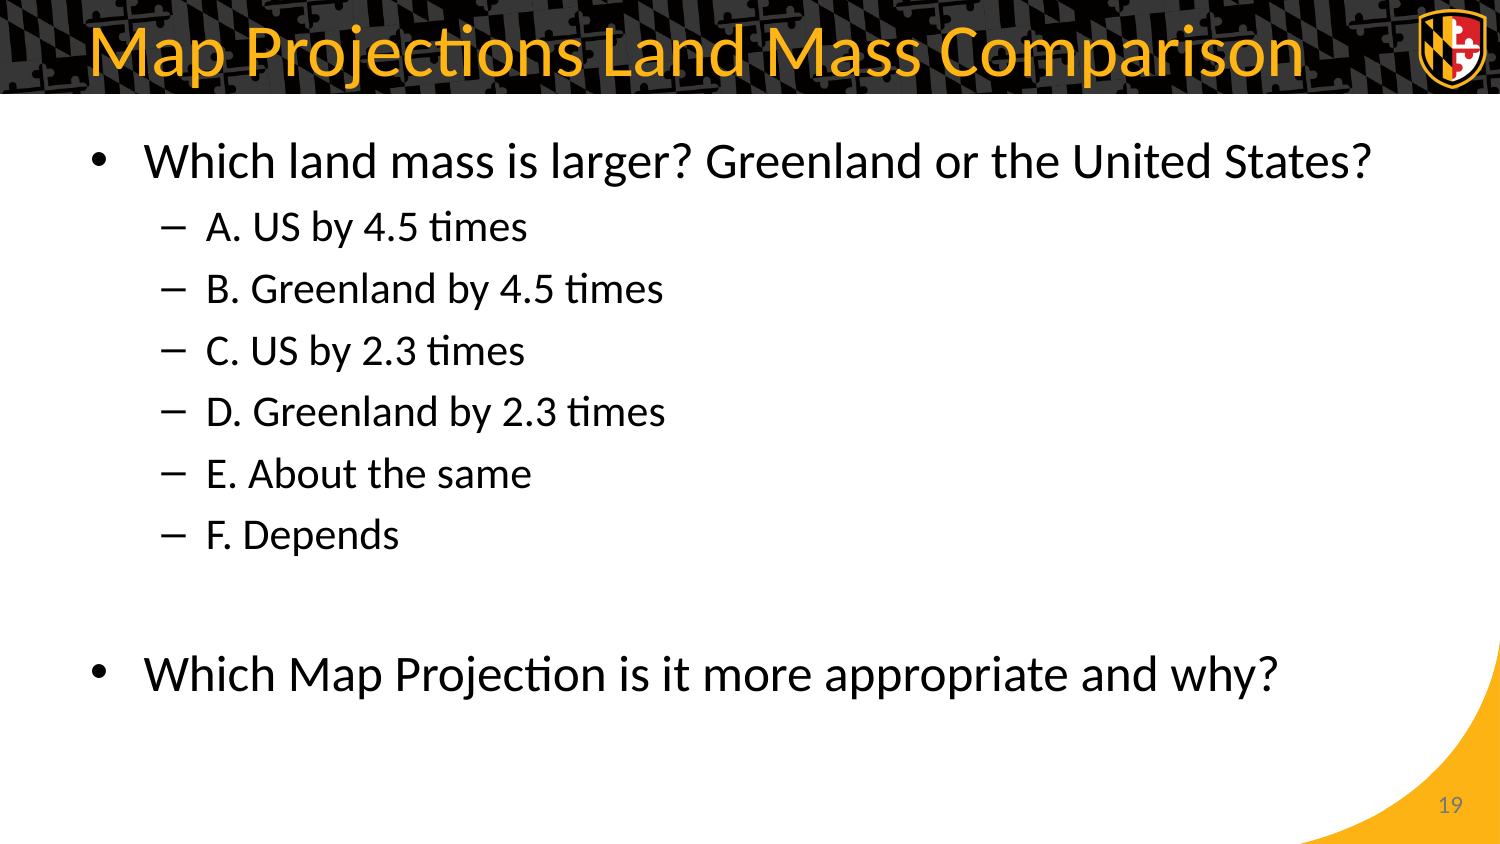

# Map Projections Land Mass Comparison
Which land mass is larger? Greenland or the United States?
A. US by 4.5 times
B. Greenland by 4.5 times
C. US by 2.3 times
D. Greenland by 2.3 times
E. About the same
F. Depends

Which Map Projection is it more appropriate and why?

19